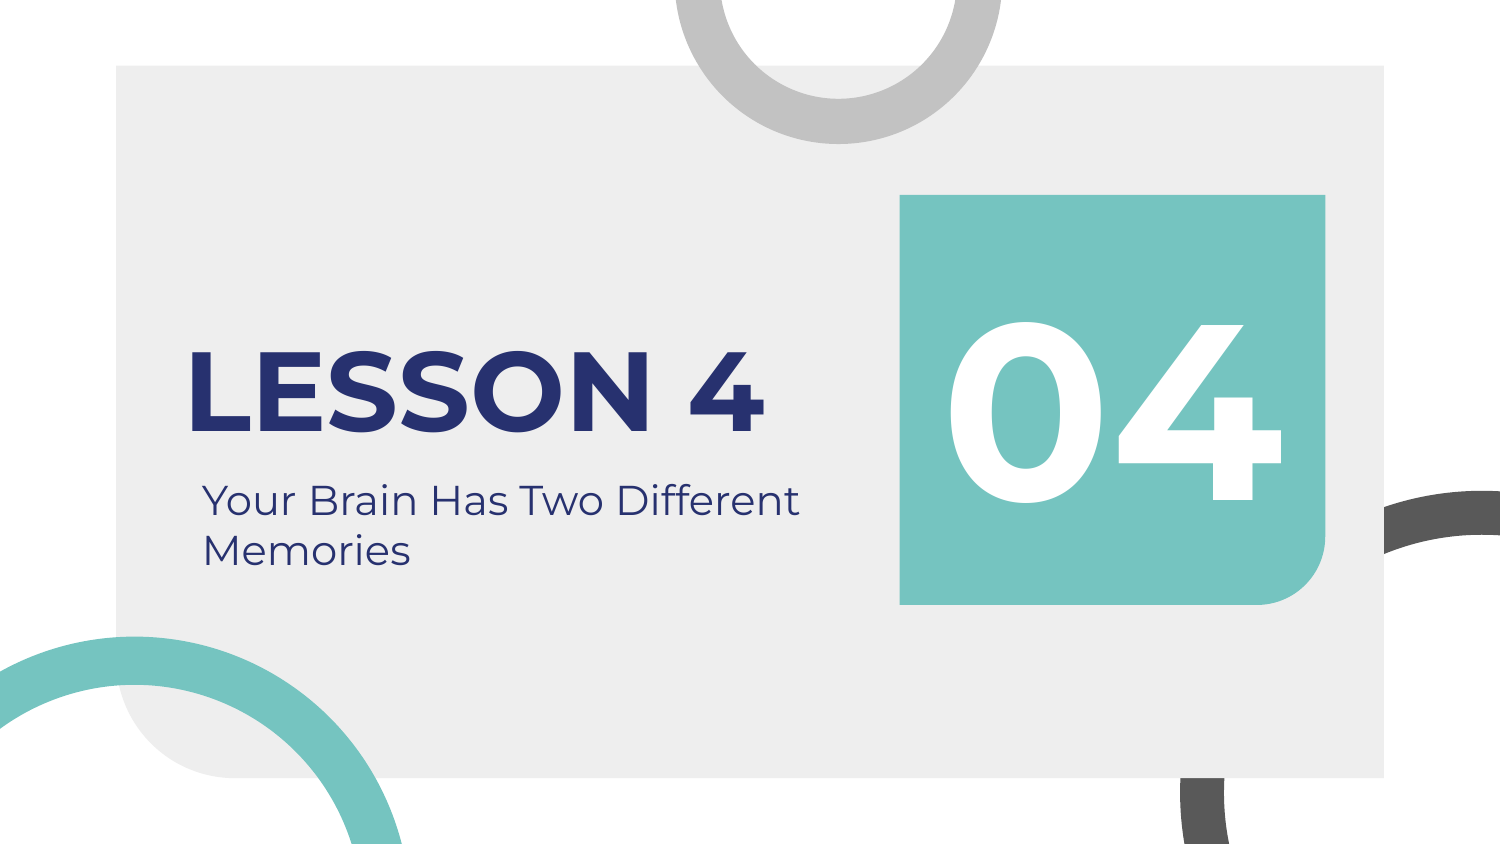

04
# LESSON 4
Your Brain Has Two Different Memories